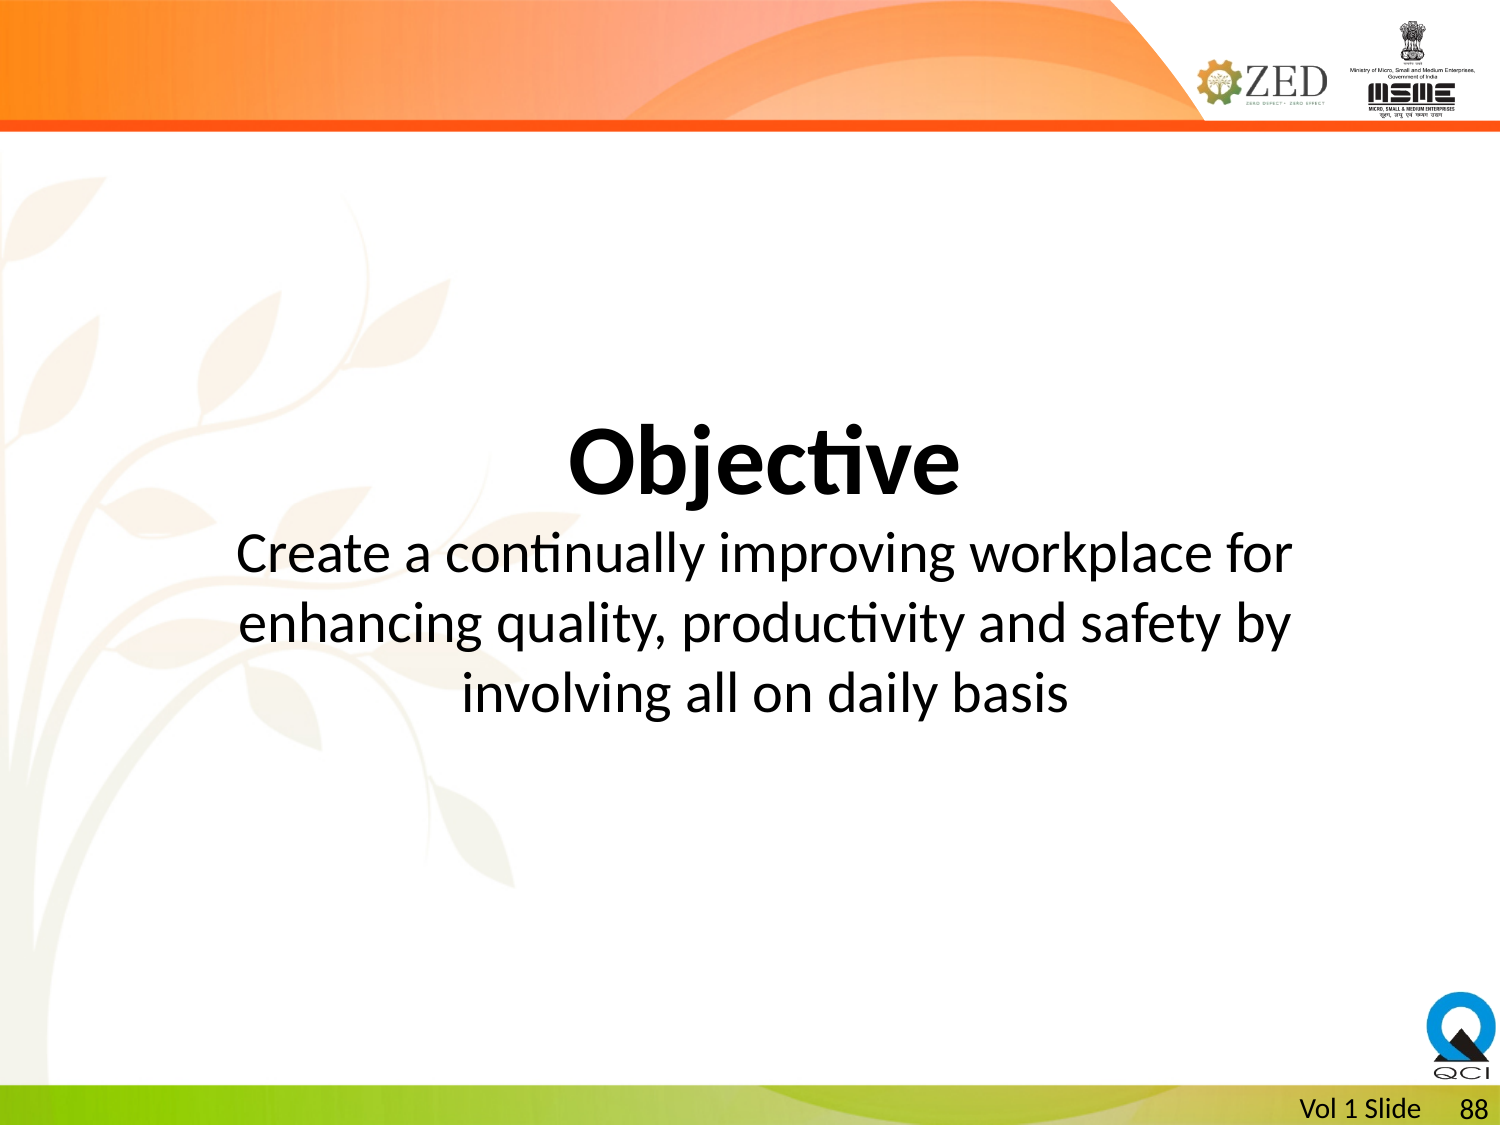

Objective
Create a continually improving workplace for enhancing quality, productivity and safety by involving all on daily basis